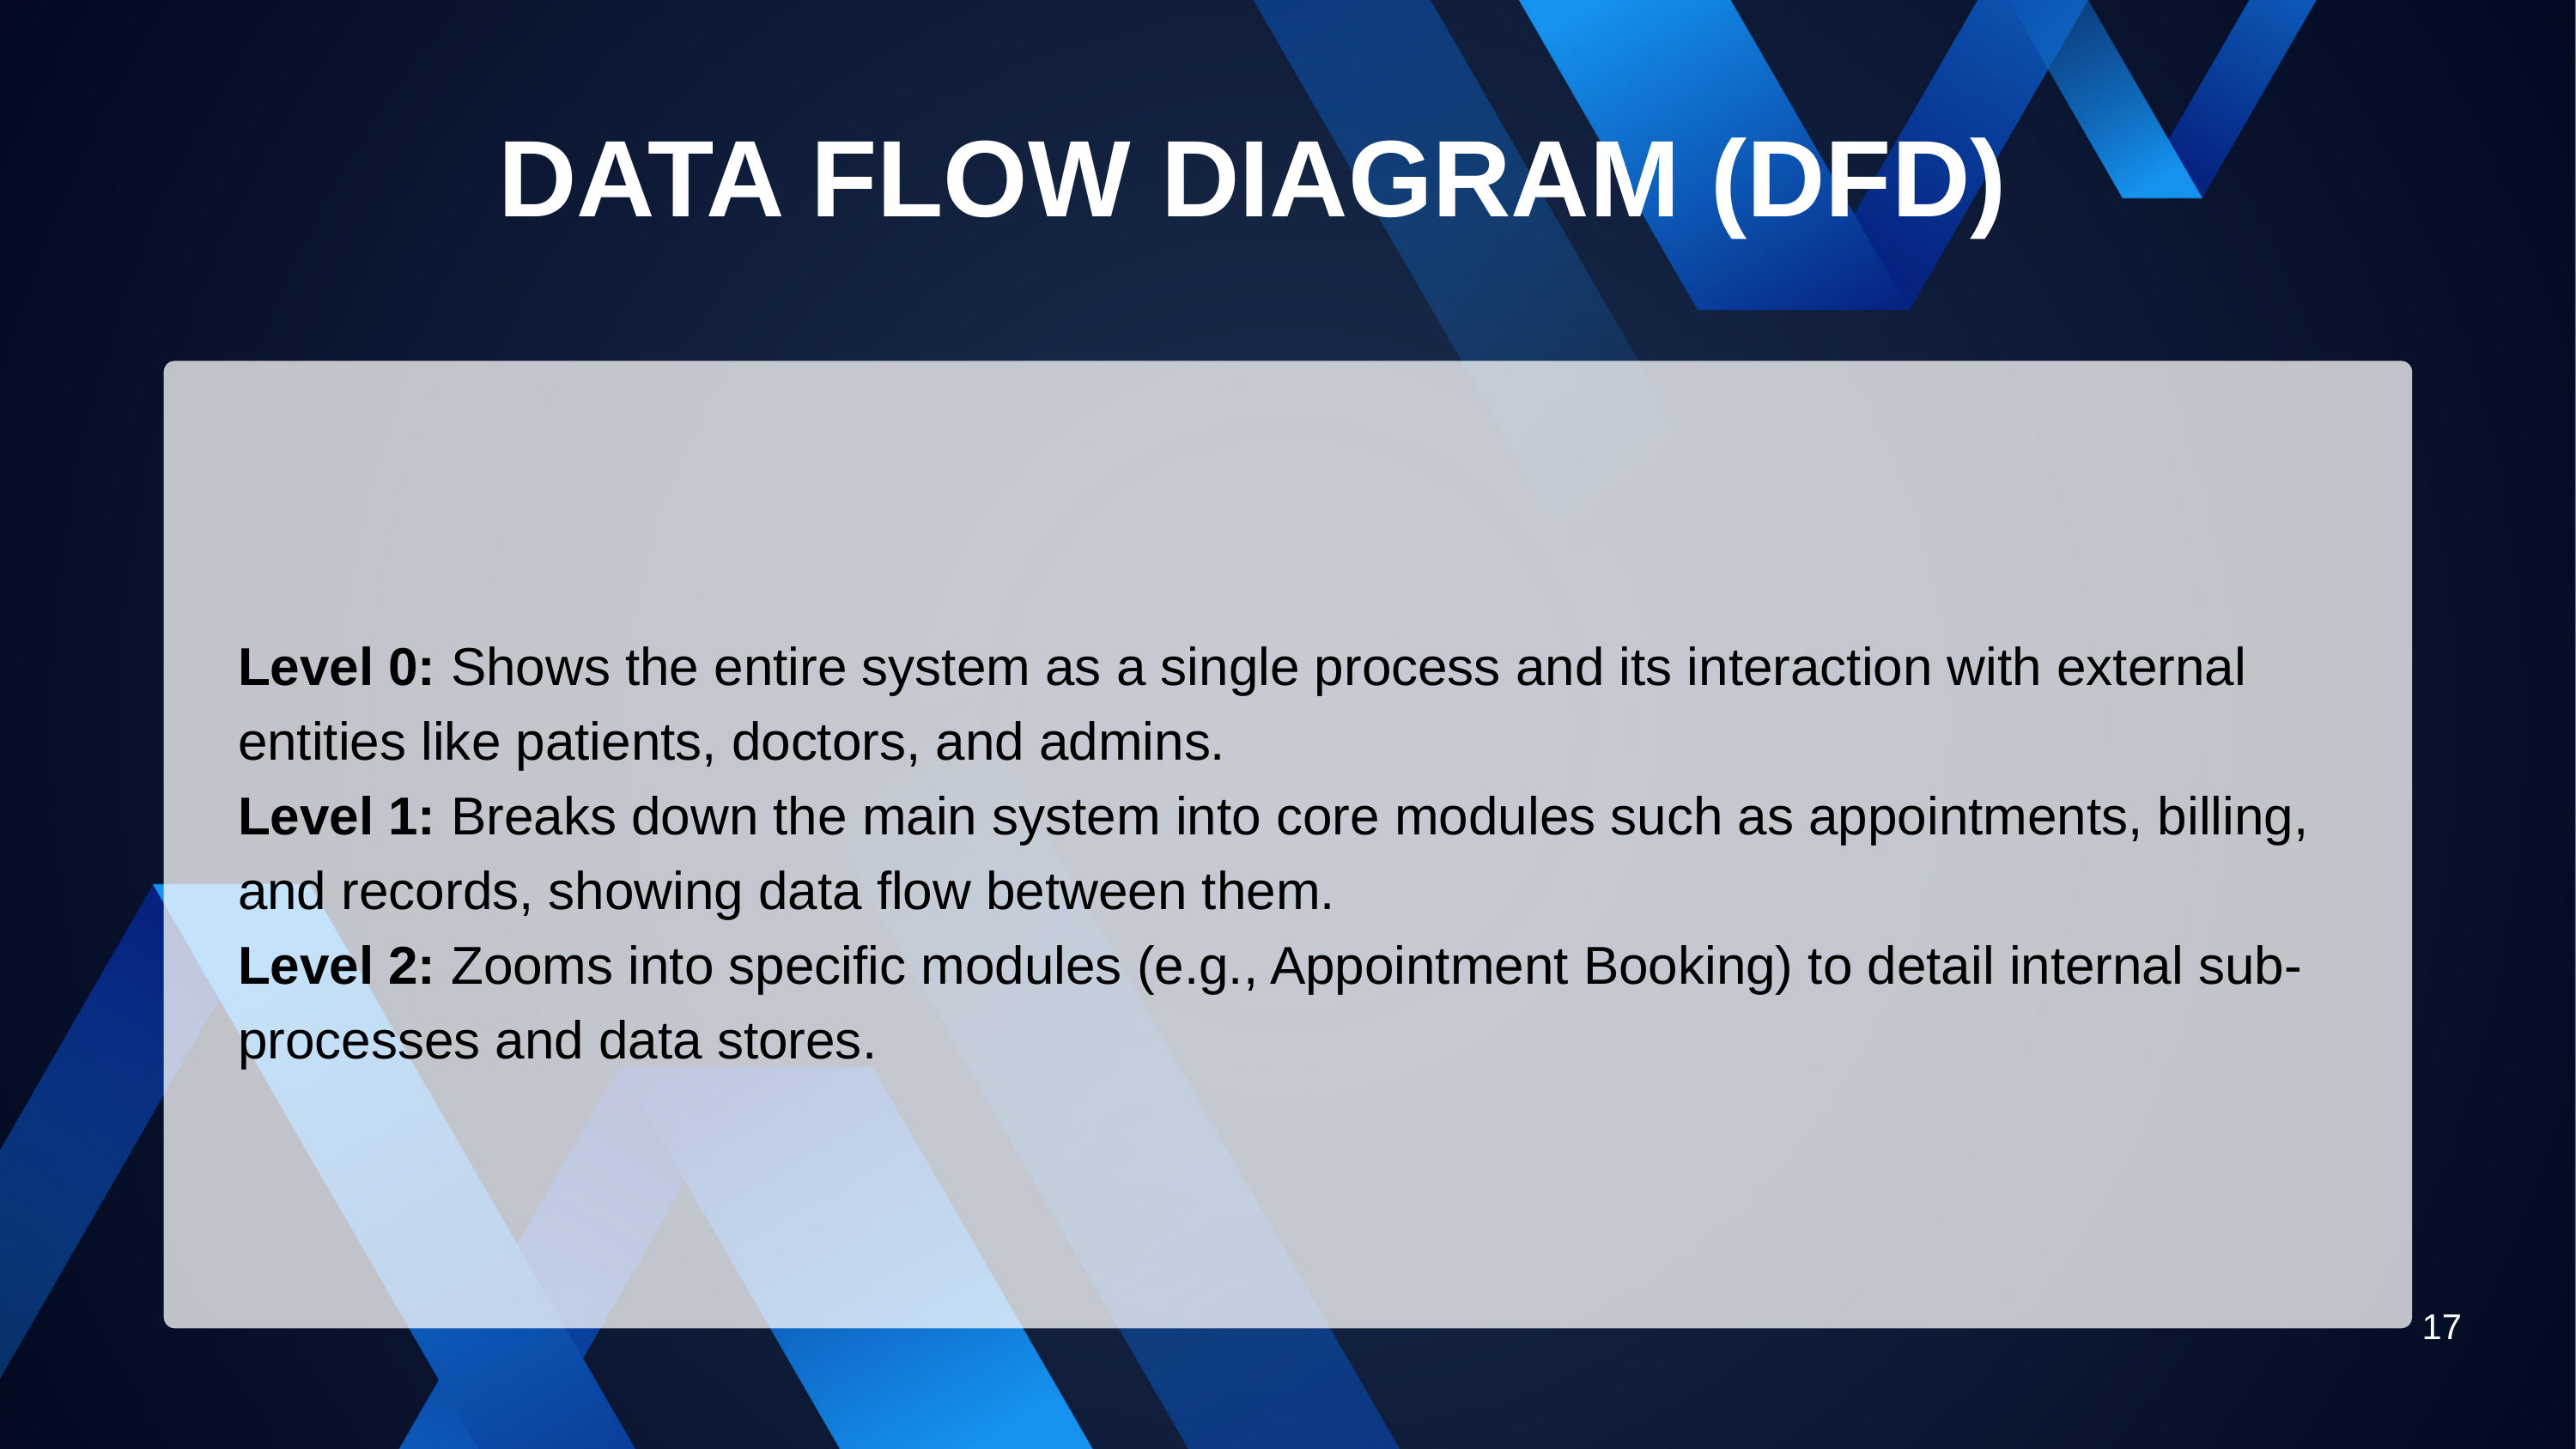

DATA FLOW DIAGRAM (DFD)

Level 0: Shows the entire system as a single process and its interaction with external entities like patients, doctors, and admins.
Level 1: Breaks down the main system into core modules such as appointments, billing, and records, showing data flow between them.
Level 2: Zooms into specific modules (e.g., Appointment Booking) to detail internal sub-processes and data stores.

17